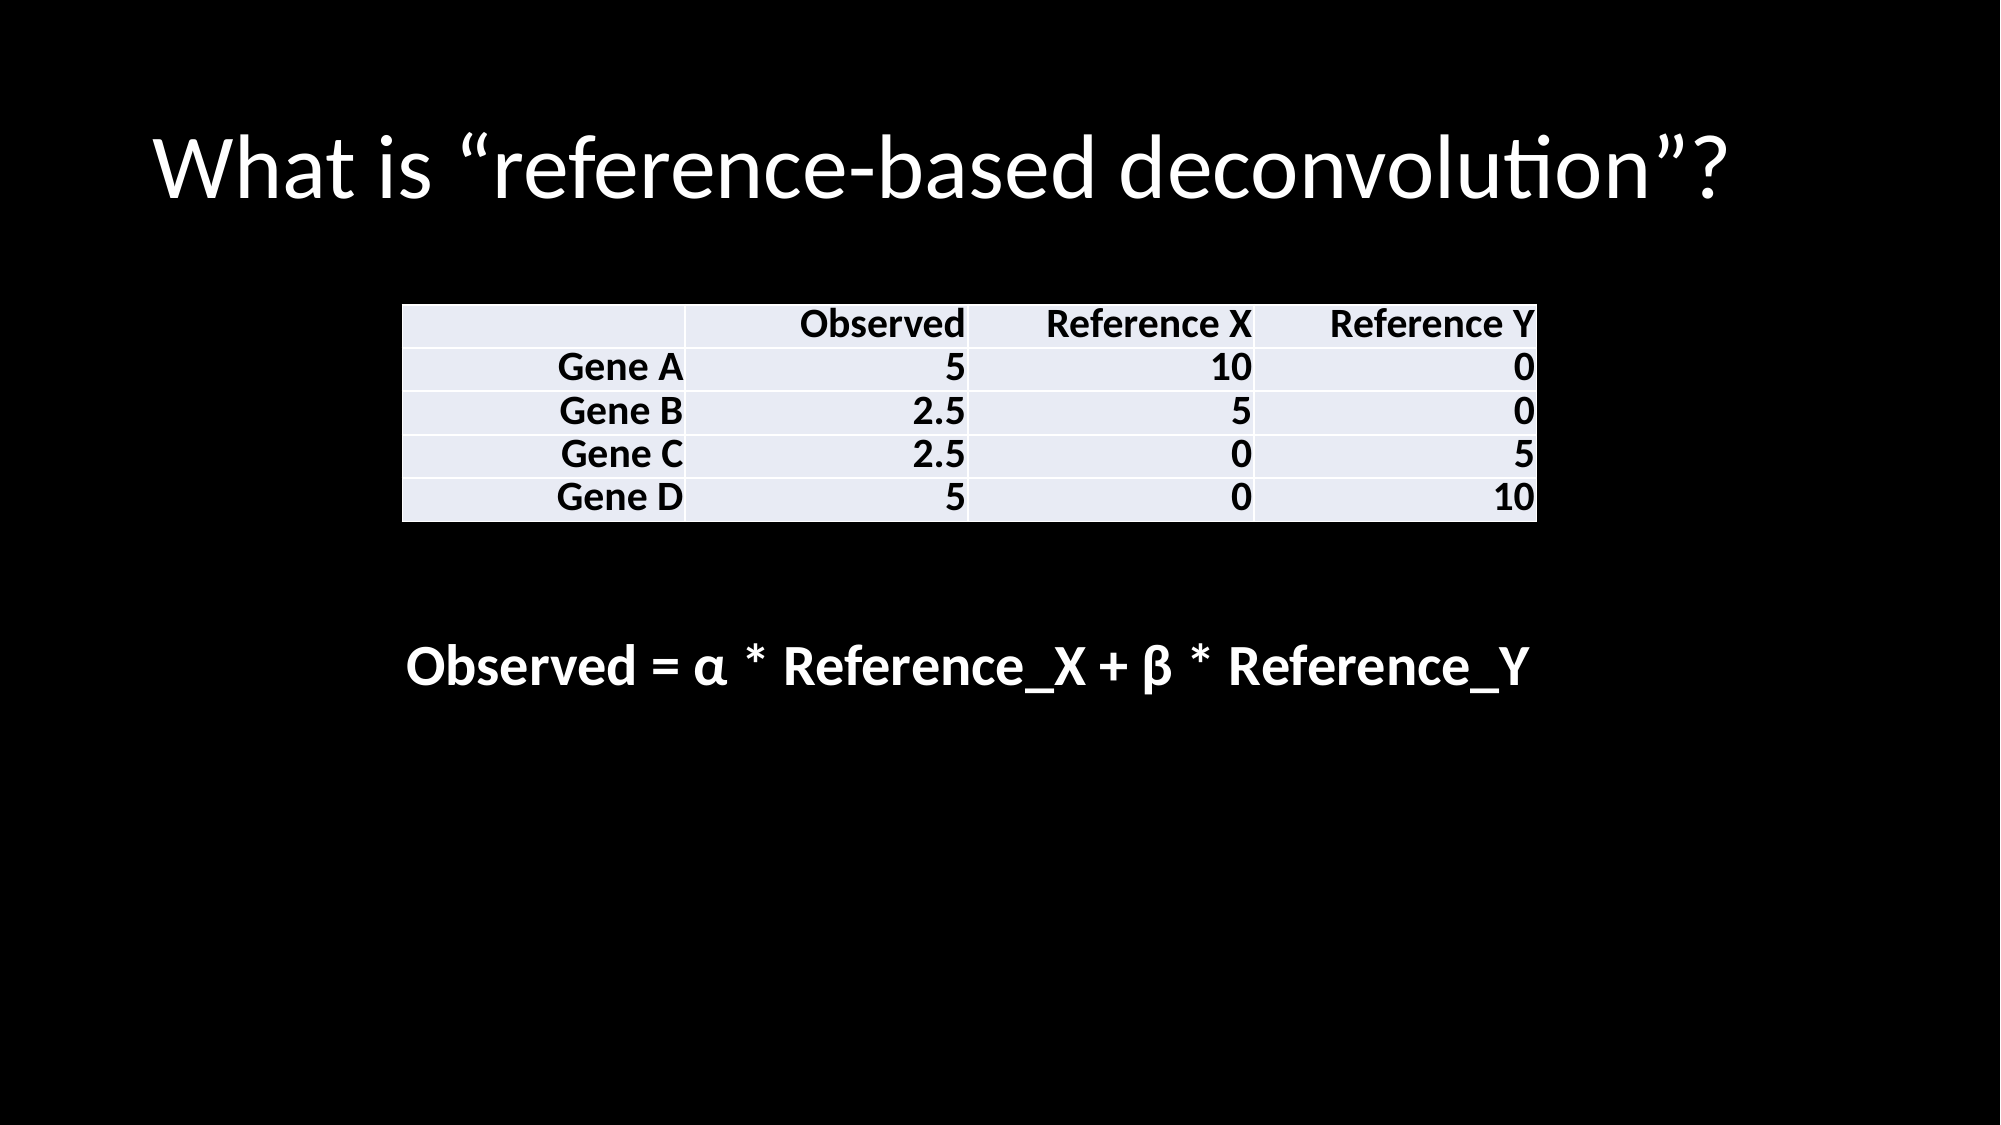

# What is “reference-based deconvolution”?
|  | Observed | Reference X | Reference Y |
| --- | --- | --- | --- |
| Gene A | 5 | 10 | 0 |
| Gene B | 2.5 | 5 | 0 |
| Gene C | 2.5 | 0 | 5 |
| Gene D | 5 | 0 | 10 |
Observed = α * Reference_X + β * Reference_Y